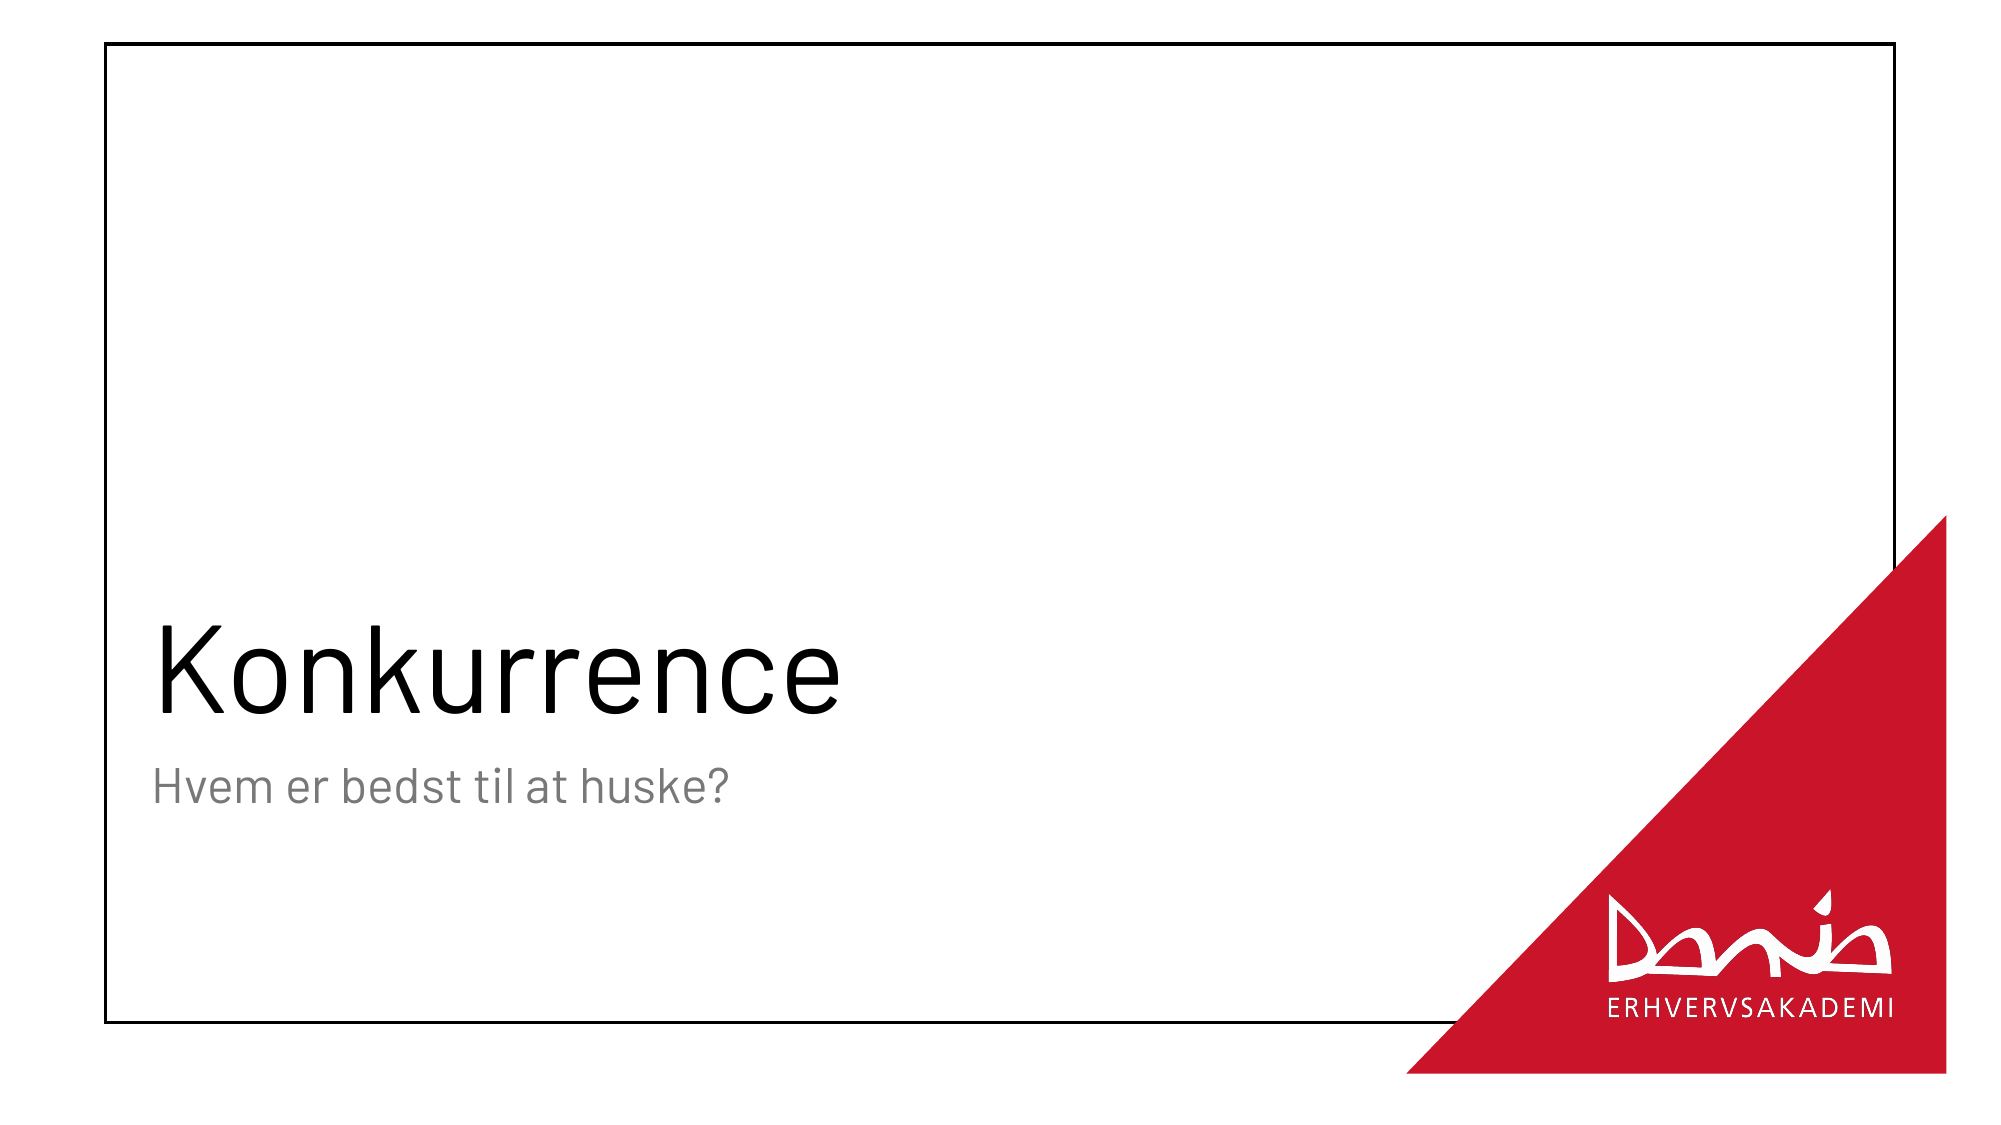

# Konkurrence
Hvem er bedst til at huske?